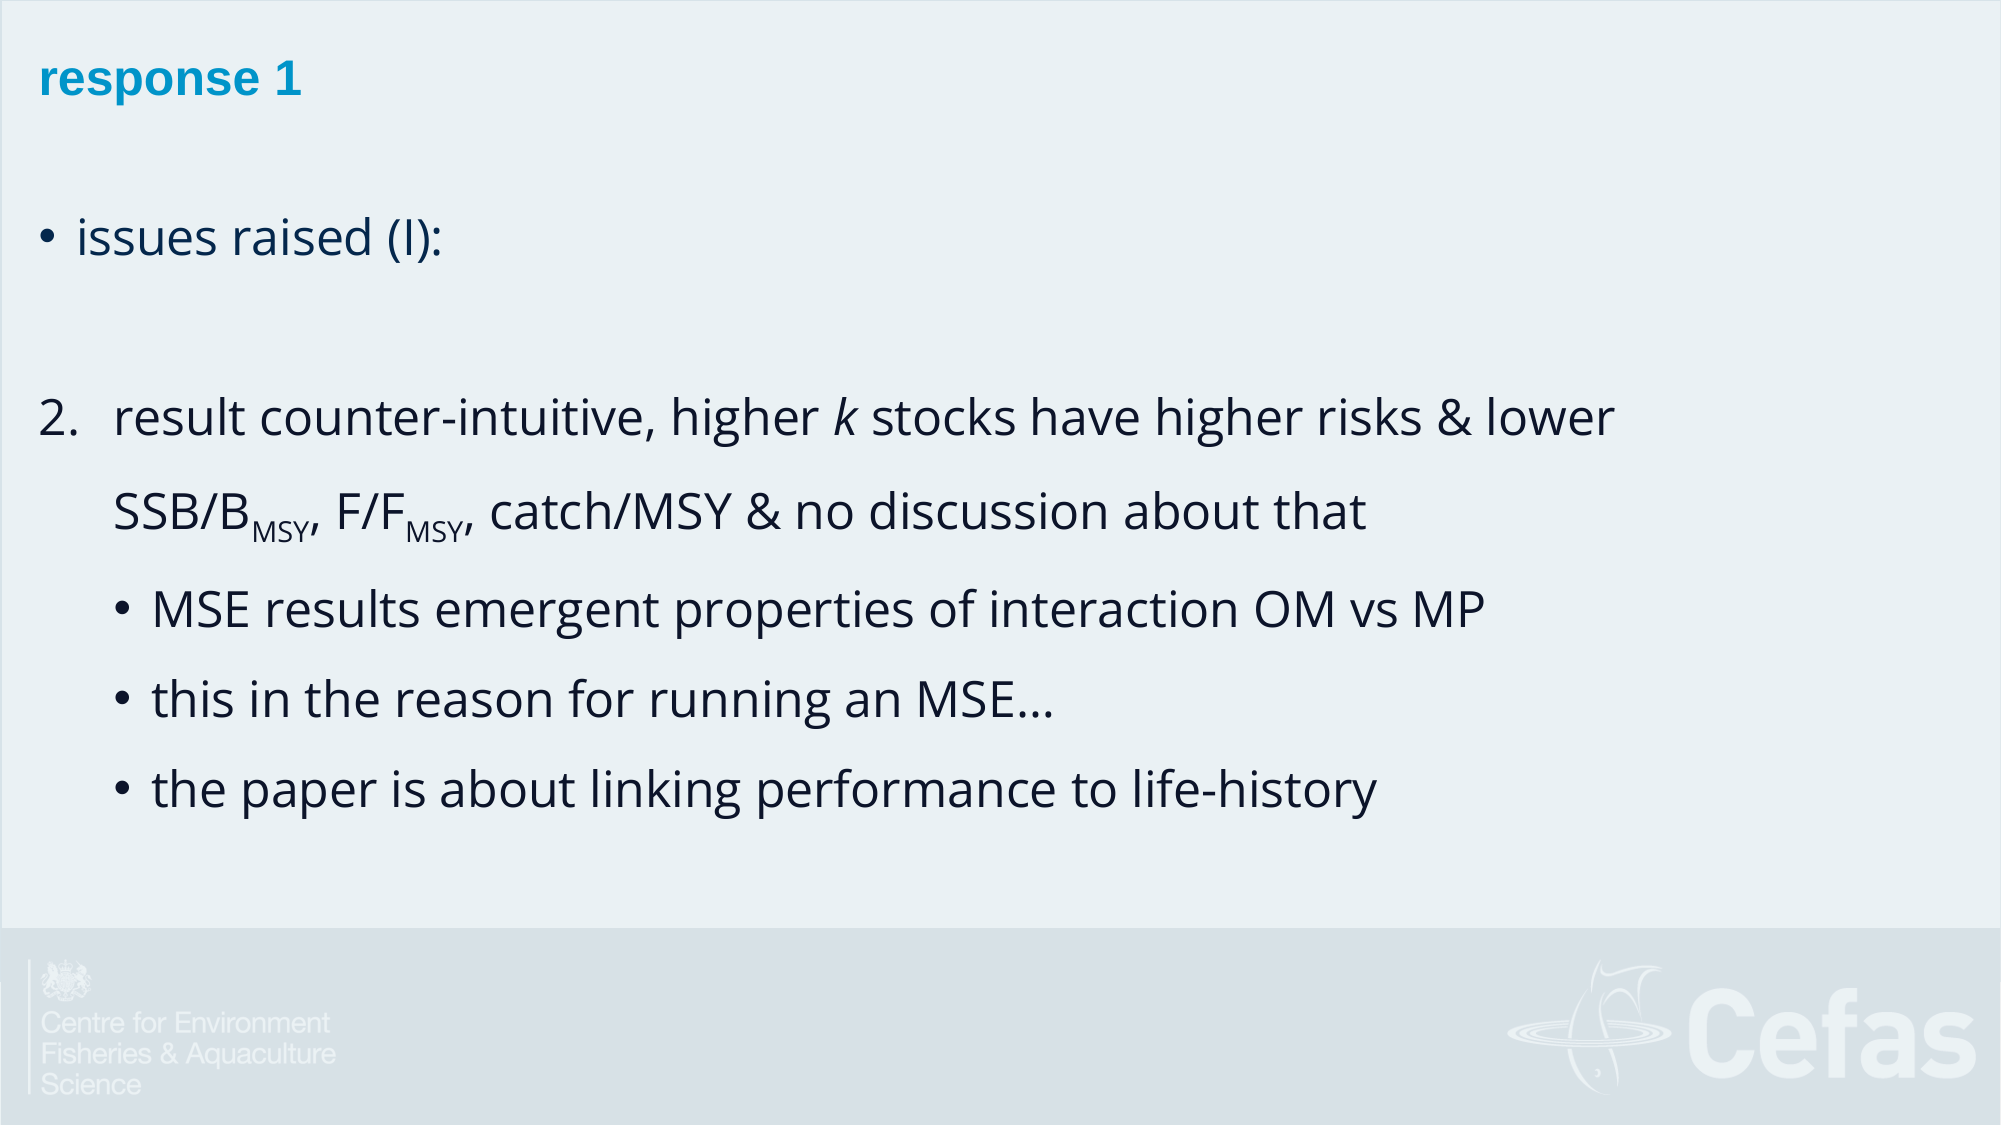

response 1
issues raised (I):
constant steepness h=0.75, should be species specific
result counter-intuitive, higher k stocks have higher risks & lower SSB/BMSY, F/FMSY, catch/MSY & no discussion about that
MSE results emergent properties of interaction OM vs MP
this in the reason for running an MSE…
the paper is about linking performance to life-history